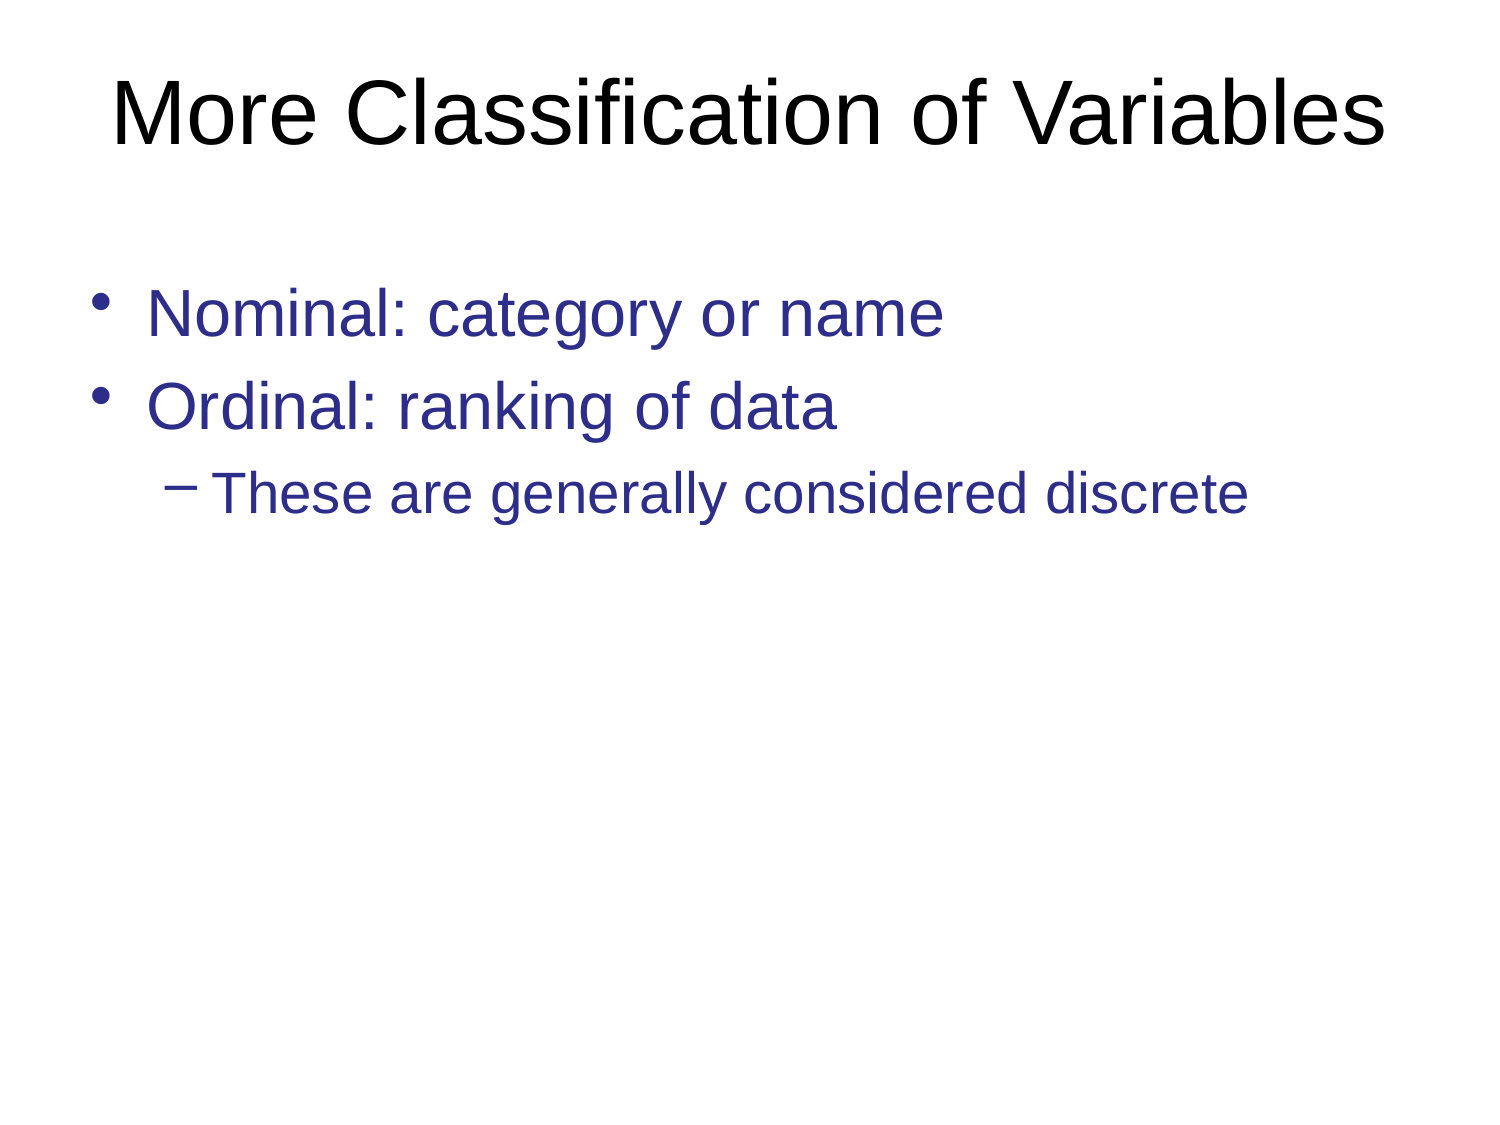

# More Classification of Variables
Nominal: category or name
Ordinal: ranking of data
These are generally considered discrete